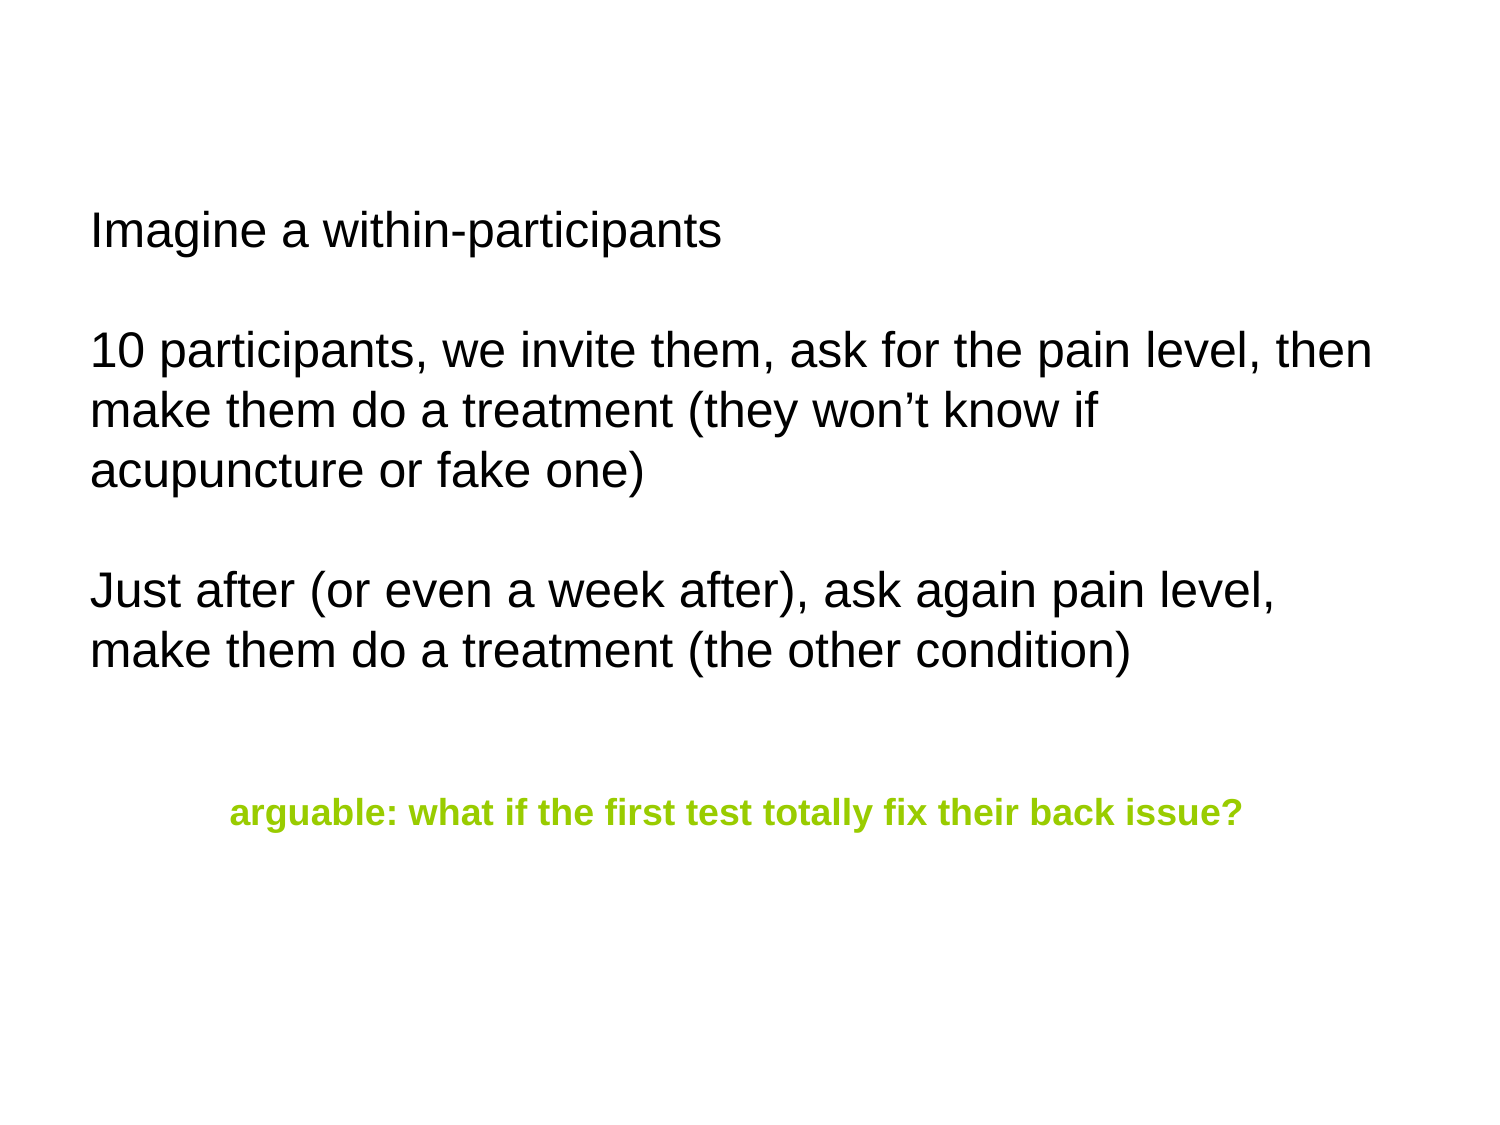

Imagine a within-participants

10 participants, we invite them, ask for the pain level, then make them do a treatment (they won’t know if acupuncture or fake one)

Just after (or even a week after), ask again pain level, make them do a treatment (the other condition)

arguable: what if the first test totally fix their back issue?